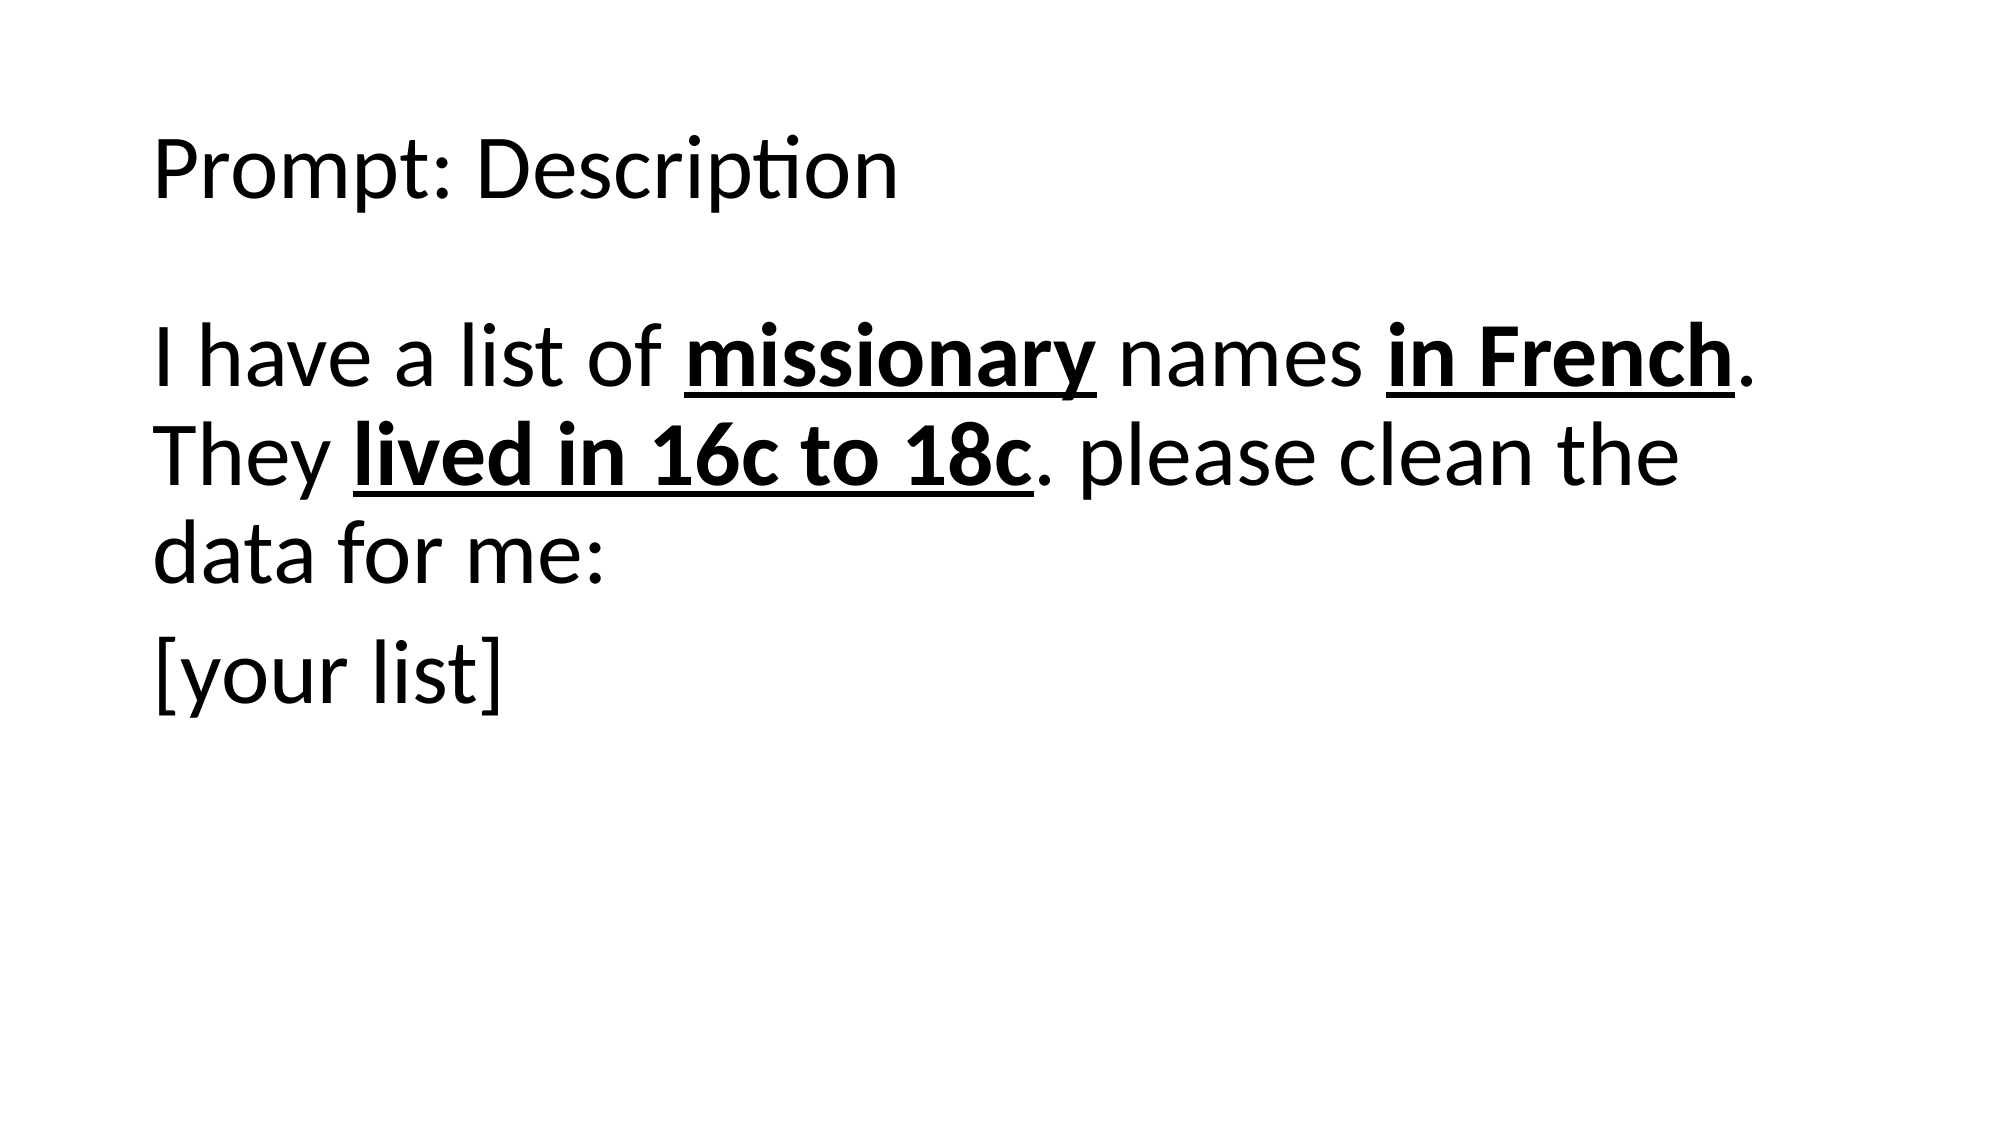

# Prompt: Description
I have a list of missionary names in French. They lived in 16c to 18c. please clean the data for me:
[your list]